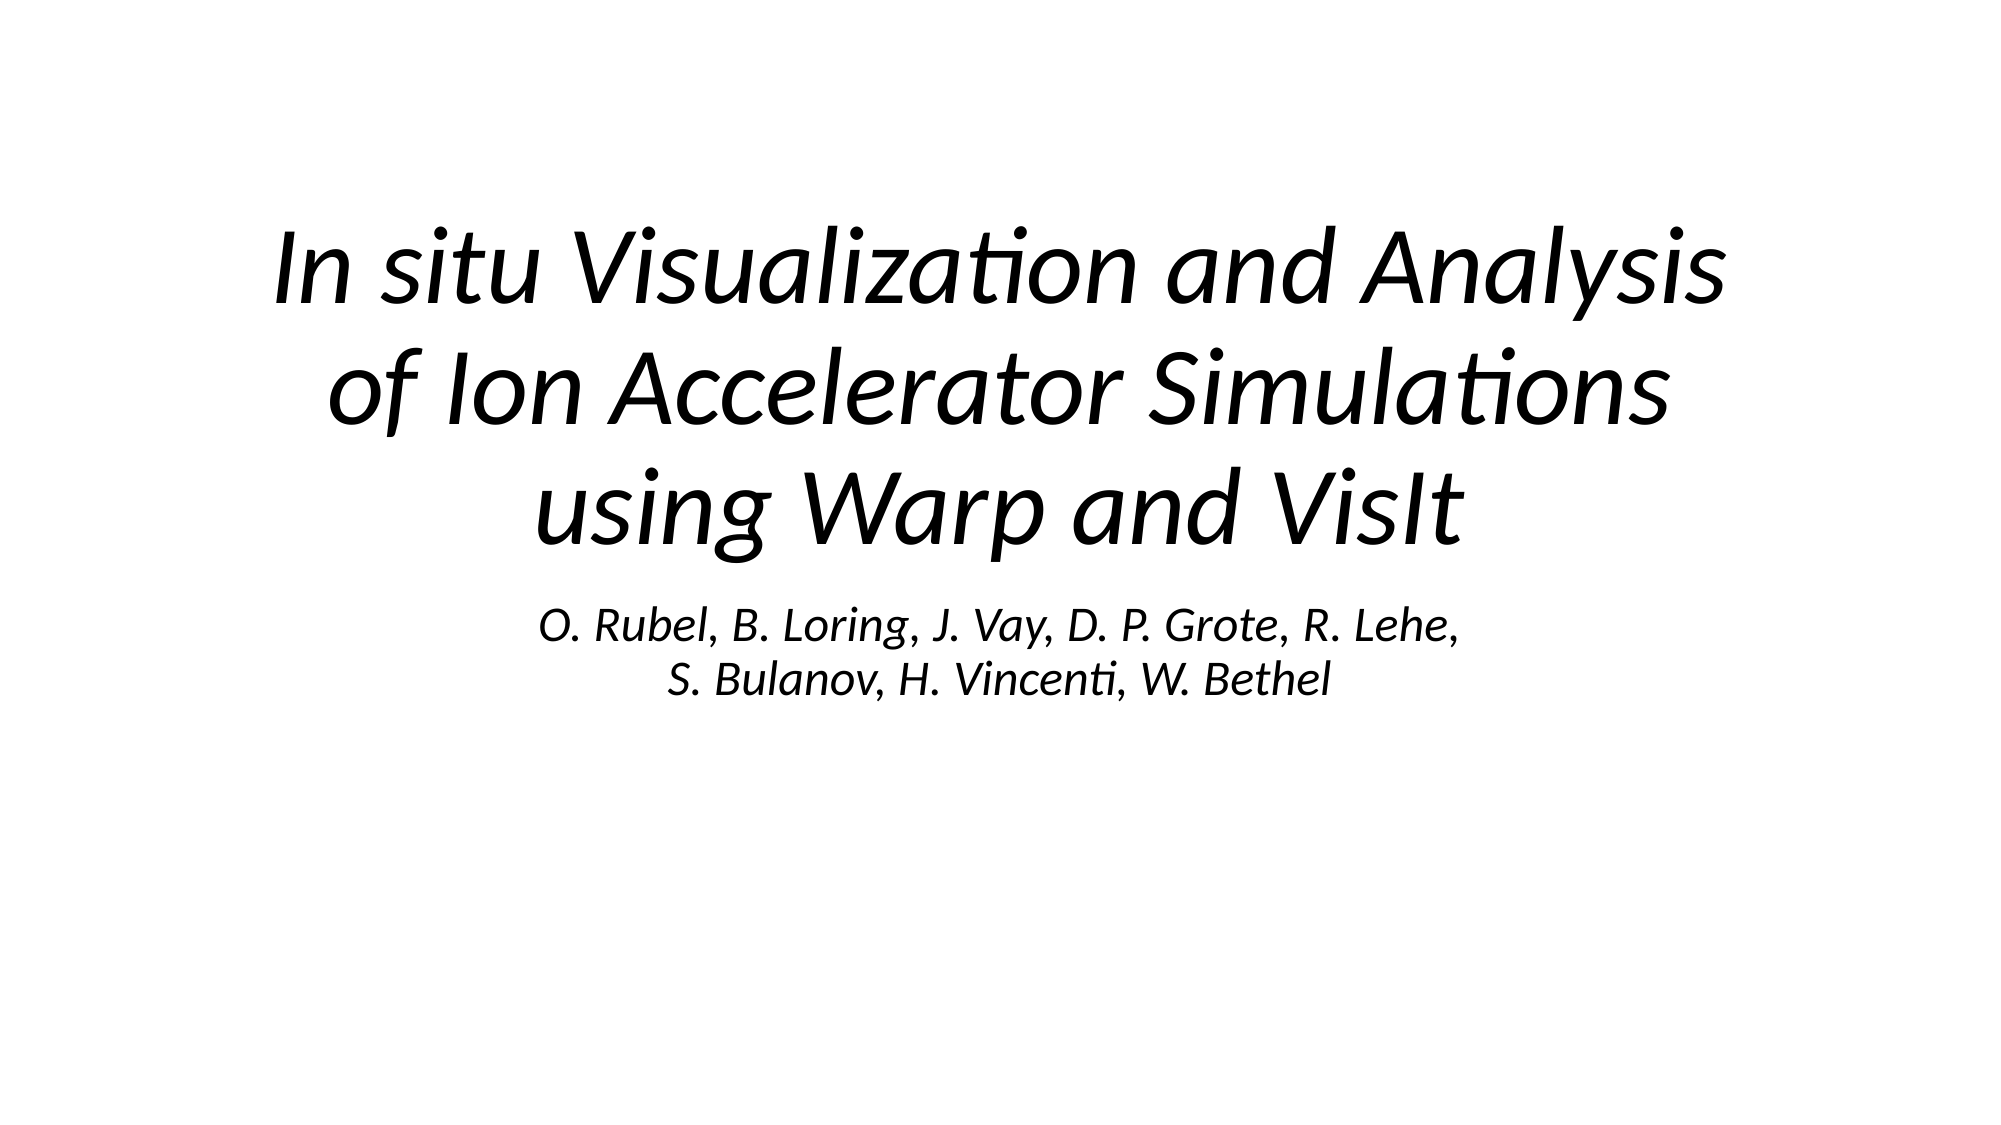

# In situ Visualization and Analysis of Ion Accelerator Simulations using Warp and VisIt
O. Rubel, B. Loring, J. Vay, D. P. Grote, R. Lehe, S. Bulanov, H. Vincenti, W. Bethel